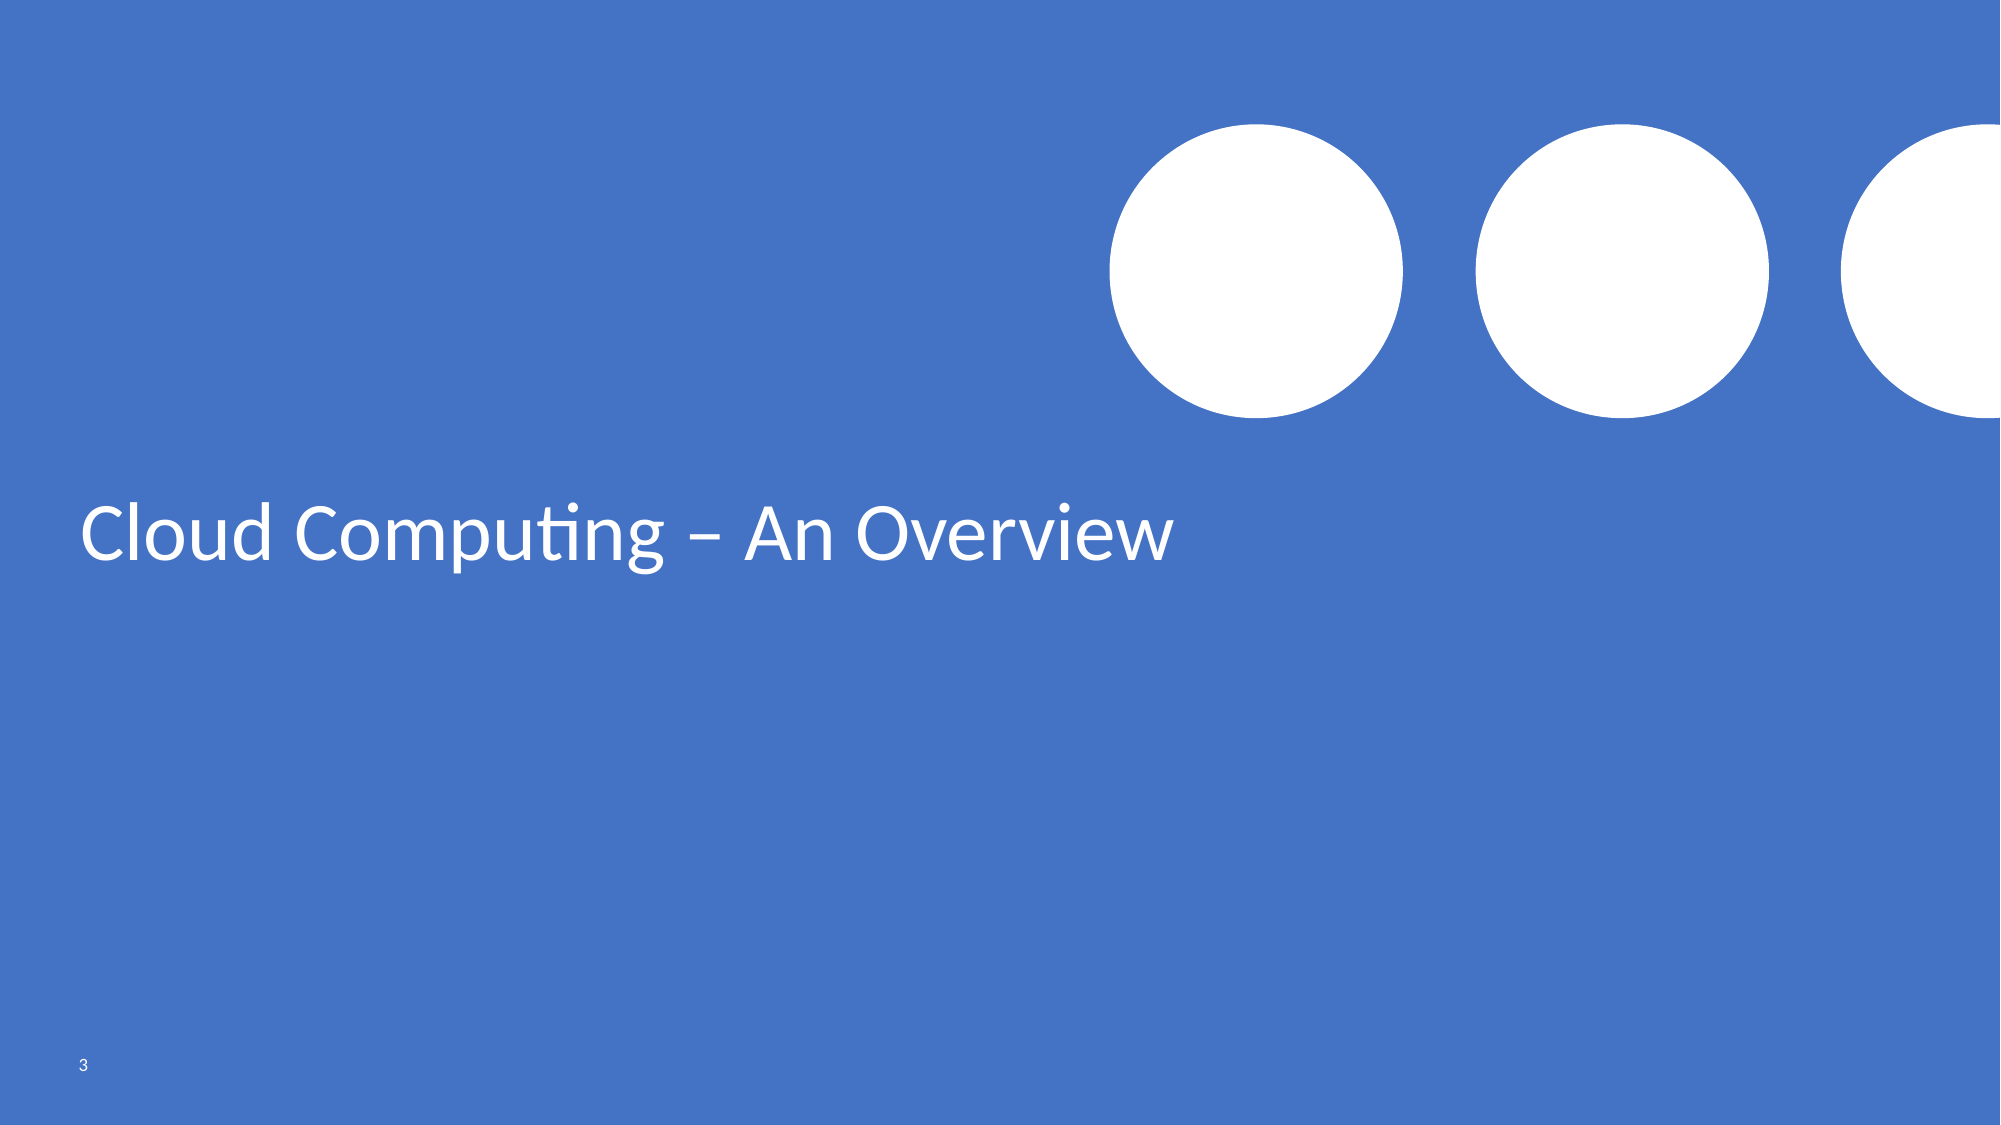

# Cloud Computing – An Overview
3